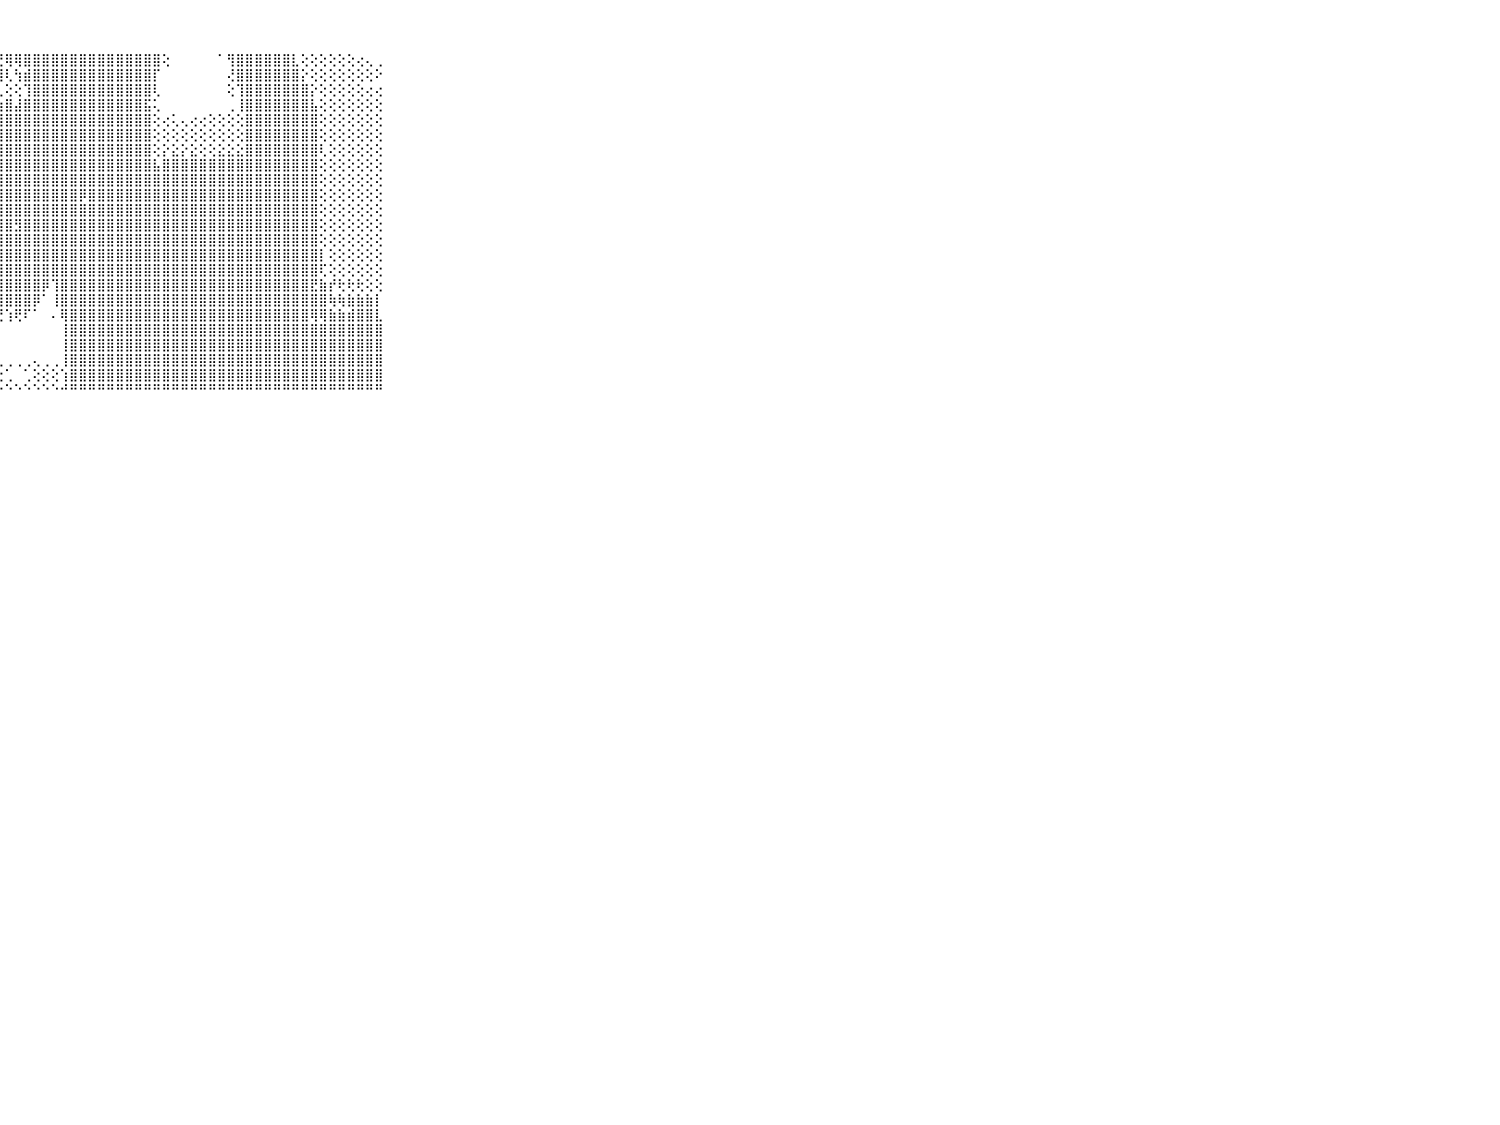

⠀⠀⠀⠀⠀⠀⠀⠀⠀⠀⠀⣿⣿⣿⣿⣿⣿⣿⣿⣿⡿⠏⢙⠙⠝⢝⢝⢟⢿⢿⣿⣿⣿⣿⣿⣿⣿⣿⣿⣿⣿⣿⣿⣿⣿⢕⠀⠀⠀⠀⠀⠁⢻⣿⣿⣿⣿⣿⣿⣇⢕⢕⢕⢕⢕⢕⢔⢄⢀⠀⠀⠀⠀⠀⠀⠀⠀⠀⠀⠀⠀
⠀⠀⠀⠀⠀⠀⠀⠀⠀⠀⠀⣿⣿⣿⣿⣿⣿⡏⠙⠑⠁⢔⢕⢱⡵⢷⢇⢻⢇⢳⣾⣿⣿⣿⣿⣿⣿⣿⣿⣿⣿⣿⣿⣿⡏⠀⠀⠀⠀⠀⠀⠀⢜⣿⣿⣿⣿⣿⣿⣿⡕⢕⢕⢕⢕⢕⢕⢕⠕⠀⠀⠀⠀⠀⠀⠀⠀⠀⠀⠀⠀
⠀⠀⠀⠀⠀⠀⠀⠀⠀⠀⠀⣿⣿⣿⣿⡟⢟⢑⢄⠐⢔⢕⢟⠑⢁⠁⢁⢅⢕⢕⢹⣿⣿⣿⣿⣿⣿⣿⣿⣿⣿⣿⣿⣿⢇⠀⠀⠀⠀⠀⠀⠀⢕⢹⣿⣿⣿⣿⣿⣿⣿⡕⢕⢕⢕⢕⢕⢔⢔⠀⠀⠀⠀⠀⠀⠀⠀⠀⠀⠀⠀
⠀⠀⠀⠀⠀⠀⠀⠀⠀⠀⠀⣿⣿⣿⡿⢇⢕⢕⢜⡧⢔⢕⢱⢔⢕⢕⢕⣱⣿⣼⣿⣿⣿⣿⣿⣿⣿⣿⣿⣿⣿⣿⣿⣯⢅⠀⠀⠀⠀⠀⠀⠀⢀⢸⣿⣿⣿⣿⣿⣿⣿⣧⢕⢕⢕⢕⢕⢕⢕⠀⠀⠀⠀⠀⠀⠀⠀⠀⠀⠀⠀
⠀⠀⠀⠀⠀⠀⠀⠀⠀⠀⠀⢽⣿⣿⡇⢕⢜⢕⣕⣕⣕⣵⣷⣷⣷⣧⣧⣾⣿⣿⣿⣿⣿⣿⣿⣿⣿⣿⣿⣿⣿⣿⣿⣿⢕⢔⢅⢄⢔⢔⢕⢕⢕⢕⣿⣿⣿⣿⣿⣿⣿⣿⢕⢕⢕⢕⢕⢕⢕⠀⠀⠀⠀⠀⠀⠀⠀⠀⠀⠀⠀
⠀⠀⠀⠀⠀⠀⠀⠀⠀⠀⠀⣿⣿⣿⣿⢕⢕⢜⣿⣿⣿⣿⣿⣿⣿⣿⣿⣿⣿⣿⣿⣿⣿⣿⣿⣿⣿⣿⣿⣿⣿⣿⣿⣿⢕⢕⢕⢕⢕⢕⢕⢕⢕⢕⣿⣿⣿⣿⣿⣿⣿⣿⢕⢕⢕⢕⢕⢕⢕⠀⠀⠀⠀⠀⠀⠀⠀⠀⠀⠀⠀
⠀⠀⠀⠀⠀⠀⠀⠀⠀⠀⠀⣿⣿⣿⣧⢕⢕⢱⣿⣿⣿⣿⣿⣿⣿⣿⣿⣿⣿⣿⣿⣿⣿⣿⣿⣿⣿⣿⣿⣿⣿⣿⣿⣿⢕⡕⣕⡕⣕⢕⢕⣕⣕⣕⣿⣿⣿⣿⣿⣿⣿⣿⢇⢕⢕⢕⢕⢕⢕⠀⠀⠀⠀⠀⠀⠀⠀⠀⠀⠀⠀
⠀⠀⠀⠀⠀⠀⠀⠀⠀⠀⠀⣿⣿⣿⣿⢕⢕⢸⣿⣿⣿⣿⣿⣿⣿⣿⣿⣿⣿⣿⣿⣿⣿⣿⣿⣿⣿⣿⣿⣿⣿⣿⣿⣿⣧⣿⣿⣿⣿⣿⣿⣿⣿⣿⣿⣿⣿⣿⣿⣿⣿⣿⢕⢕⢕⢕⢕⢕⢕⠀⠀⠀⠀⠀⠀⠀⠀⠀⠀⠀⠀
⠀⠀⠀⠀⠀⠀⠀⠀⠀⠀⠀⣿⣿⣿⣿⡇⢕⢸⣿⣿⣿⣿⣿⣿⣿⣿⣿⣿⣿⣿⣿⣿⣿⣿⣿⣿⣿⣿⣿⣿⣿⣿⣿⣿⣿⣿⣿⣿⣿⣿⣿⣿⣿⣿⣿⣿⣿⣿⣿⣿⣿⣿⢕⢕⢕⢕⢕⢕⢕⠀⠀⠀⠀⠀⠀⠀⠀⠀⠀⠀⠀
⠀⠀⠀⠀⠀⠀⠀⠀⠀⠀⠀⣿⣿⣿⣿⣷⡕⢜⣿⣿⣿⣿⣿⣾⣿⣿⣿⣿⣿⣿⣿⣿⣿⣿⣿⣿⡿⣿⣿⣿⣿⣿⣿⣿⣿⣿⣿⣿⣿⣿⣿⣿⣿⣿⣿⣿⣿⣿⣿⣿⣿⣿⢕⢕⢕⢕⢕⢕⢕⠀⠀⠀⠀⠀⠀⠀⠀⠀⠀⠀⠀
⠀⠀⠀⠀⠀⠀⠀⠀⠀⠀⠀⣿⣿⣿⣿⢿⣿⣷⣿⣿⣿⣿⣿⣿⣿⣿⣿⣿⣿⣿⣿⣿⣿⣿⣿⣿⣿⣿⣿⣿⣿⣿⣿⣿⣿⣿⣿⣿⣿⣿⣿⣿⣿⣿⣿⣿⣿⣿⣿⣿⣿⣿⢕⢕⢕⢕⢕⢕⢕⠀⠀⠀⠀⠀⠀⠀⠀⠀⠀⠀⠀
⠀⠀⠀⠀⠀⠀⠀⠀⠀⠀⠀⣿⣿⣿⣿⣿⣿⣿⣿⣿⣿⣿⣿⣿⣿⣿⣿⣿⣿⣻⣿⣿⣿⣿⣿⣿⣿⣿⣿⣿⣿⣿⣿⣿⣿⣿⣿⣿⣿⣿⣿⣿⣿⣿⣿⣿⣿⣿⣿⣿⣿⣿⢕⢕⢕⢕⢕⢕⢕⠀⠀⠀⠀⠀⠀⠀⠀⠀⠀⠀⠀
⠀⠀⠀⠀⠀⠀⠀⠀⠀⠀⠀⣿⣿⣿⣿⣿⣿⣿⣿⣿⣿⣿⣿⣿⣿⣿⣿⣿⣿⣿⣿⣿⣿⣿⣿⣿⣿⣿⣿⣿⣿⣿⣿⣿⣿⣿⣿⣿⣿⣿⣿⣿⣿⣿⣿⣿⣿⣿⣿⣿⣿⣿⢕⢕⢕⢕⢕⢕⢕⠀⠀⠀⠀⠀⠀⠀⠀⠀⠀⠀⠀
⠀⠀⠀⠀⠀⠀⠀⠀⠀⠀⠀⣿⣿⣿⣿⣿⣿⣿⣿⣿⣿⣿⣿⣿⣿⣿⣿⣿⣿⣿⣿⣿⣿⣿⣿⣿⣿⣿⣿⣿⣿⣿⣿⣿⣿⣿⣿⣿⣿⣿⣿⣿⣿⣿⣿⣿⣿⣿⣿⣿⣿⣿⡇⢕⢕⢕⢕⢕⢕⠀⠀⠀⠀⠀⠀⠀⠀⠀⠀⠀⠀
⠀⠀⠀⠀⠀⠀⠀⠀⠀⠀⠀⣿⣿⣿⣿⣿⣿⣿⣿⡿⣿⣿⣿⣿⣿⣿⣿⣿⣿⣿⣿⣿⣿⣿⣿⣿⣿⣿⣿⣿⣿⣿⣿⣿⣿⣿⣿⣿⣿⣿⣿⣿⣿⣿⣿⣿⣿⣿⣿⣿⣿⣿⢏⢕⢕⢕⢕⢕⢕⠀⠀⠀⠀⠀⠀⠀⠀⠀⠀⠀⠀
⠀⠀⠀⠀⠀⠀⠀⠀⠀⠀⠀⣿⣿⣿⣿⣿⣿⣿⣿⣷⢹⣿⣿⣿⣿⣿⣿⣿⣿⣿⣿⣿⡿⢹⣿⣿⣿⣿⣿⣿⣿⣿⣿⣿⣿⣿⣿⣿⣿⣿⣿⣿⣿⣿⣿⣿⣿⣿⣿⣿⣿⣟⣷⡞⢗⢗⢗⢕⢕⠀⠀⠀⠀⠀⠀⠀⠀⠀⠀⠀⠀
⠀⠀⠀⠀⠀⠀⠀⠀⠀⠀⠀⣿⣿⣿⣿⣿⣿⣿⣿⣿⣧⢜⢿⣿⣿⣿⣿⣿⣿⣿⣿⡿⠁⢸⣿⣿⣿⣿⣿⣿⣿⣿⣿⣿⣿⣿⣿⣿⣿⣿⣿⣿⣿⣿⣿⣿⣿⣿⣿⣿⣿⣿⣿⢷⢷⣷⣷⣷⡇⠀⠀⠀⠀⠀⠀⠀⠀⠀⠀⠀⠀
⠀⠀⠀⠀⠀⠀⠀⠀⠀⠀⠀⣿⣿⣿⣿⣿⣿⣿⣿⣿⣿⡕⠕⢝⢻⢷⢕⢜⢱⢟⠏⠁⠀⠄⢿⣿⣿⣿⣿⣿⣿⣿⣿⣿⣿⣿⣿⣿⣿⣿⣿⣿⣿⣿⣿⣿⣿⣿⣿⣿⣿⢿⢿⣷⣷⣾⣿⣿⣇⠀⠀⠀⠀⠀⠀⠀⠀⠀⠀⠀⠀
⠀⠀⠀⠀⠀⠀⠀⠀⠀⠀⠀⣿⣿⣿⣿⣿⣿⣿⣿⣿⣿⡇⠀⠀⠁⠁⠀⠀⠀⠀⠀⠀⠀⠀⢸⣿⣿⣿⣿⣿⣿⣿⣿⣿⣿⣿⣿⣿⣿⣿⣿⣿⣿⣿⣿⣿⣿⣿⣿⣿⣿⣿⣿⣿⣿⣿⣿⣿⣿⠀⠀⠀⠀⠀⠀⠀⠀⠀⠀⠀⠀
⠀⠀⠀⠀⠀⠀⠀⠀⠀⠀⠀⣿⣿⣿⣿⣿⣿⣿⣿⣿⣿⡇⠀⢄⢀⠀⠀⠀⠀⠀⠀⠀⠀⠀⢸⣿⣿⣿⣿⣿⣿⣿⣿⣿⣿⣿⣿⣿⣿⣿⣿⣿⣿⣿⣿⣿⣿⣿⣿⣿⣿⣿⣿⣿⣿⣿⣿⣿⣿⠀⠀⠀⠀⠀⠀⠀⠀⠀⠀⠀⠀
⠀⠀⠀⠀⠀⠀⠀⠀⠀⠀⠀⣿⣿⣿⣿⣿⣿⣿⣿⣿⣿⣿⣧⣕⢕⢔⢔⢄⢀⢀⢀⢄⢀⢀⢸⣿⣿⣿⣿⣿⣿⣿⣿⣿⣿⣿⣿⣿⣿⣿⣿⣿⣿⣿⣿⣿⣿⣿⣿⣿⣿⣿⣿⣿⣿⣿⣿⣿⣿⠀⠀⠀⠀⠀⠀⠀⠀⠀⠀⠀⠀
⠀⠀⠀⠀⠀⠀⠀⠀⠀⠀⠀⣿⣿⣿⣿⣿⣿⣿⣿⣿⣿⣿⣿⣿⣷⣵⣕⢑⢁⠀⢁⢕⢕⢕⢱⣿⣿⣿⣿⣿⣿⣿⣿⣿⣿⣿⣿⣿⣿⣿⣿⣿⣿⣿⣿⣿⣿⣿⣿⣿⣿⣿⣿⣿⣿⣿⣿⣿⣿⠀⠀⠀⠀⠀⠀⠀⠀⠀⠀⠀⠀
⠀⠀⠀⠀⠀⠀⠀⠀⠀⠀⠀⠛⠛⠛⠛⠛⠛⠛⠛⠛⠛⠛⠛⠛⠛⠛⠛⠓⠑⠑⠑⠑⠑⠑⠚⠛⠛⠛⠛⠛⠛⠛⠛⠛⠛⠛⠛⠛⠛⠛⠛⠛⠛⠛⠛⠛⠛⠛⠛⠛⠛⠛⠛⠛⠛⠛⠛⠛⠛⠀⠀⠀⠀⠀⠀⠀⠀⠀⠀⠀⠀